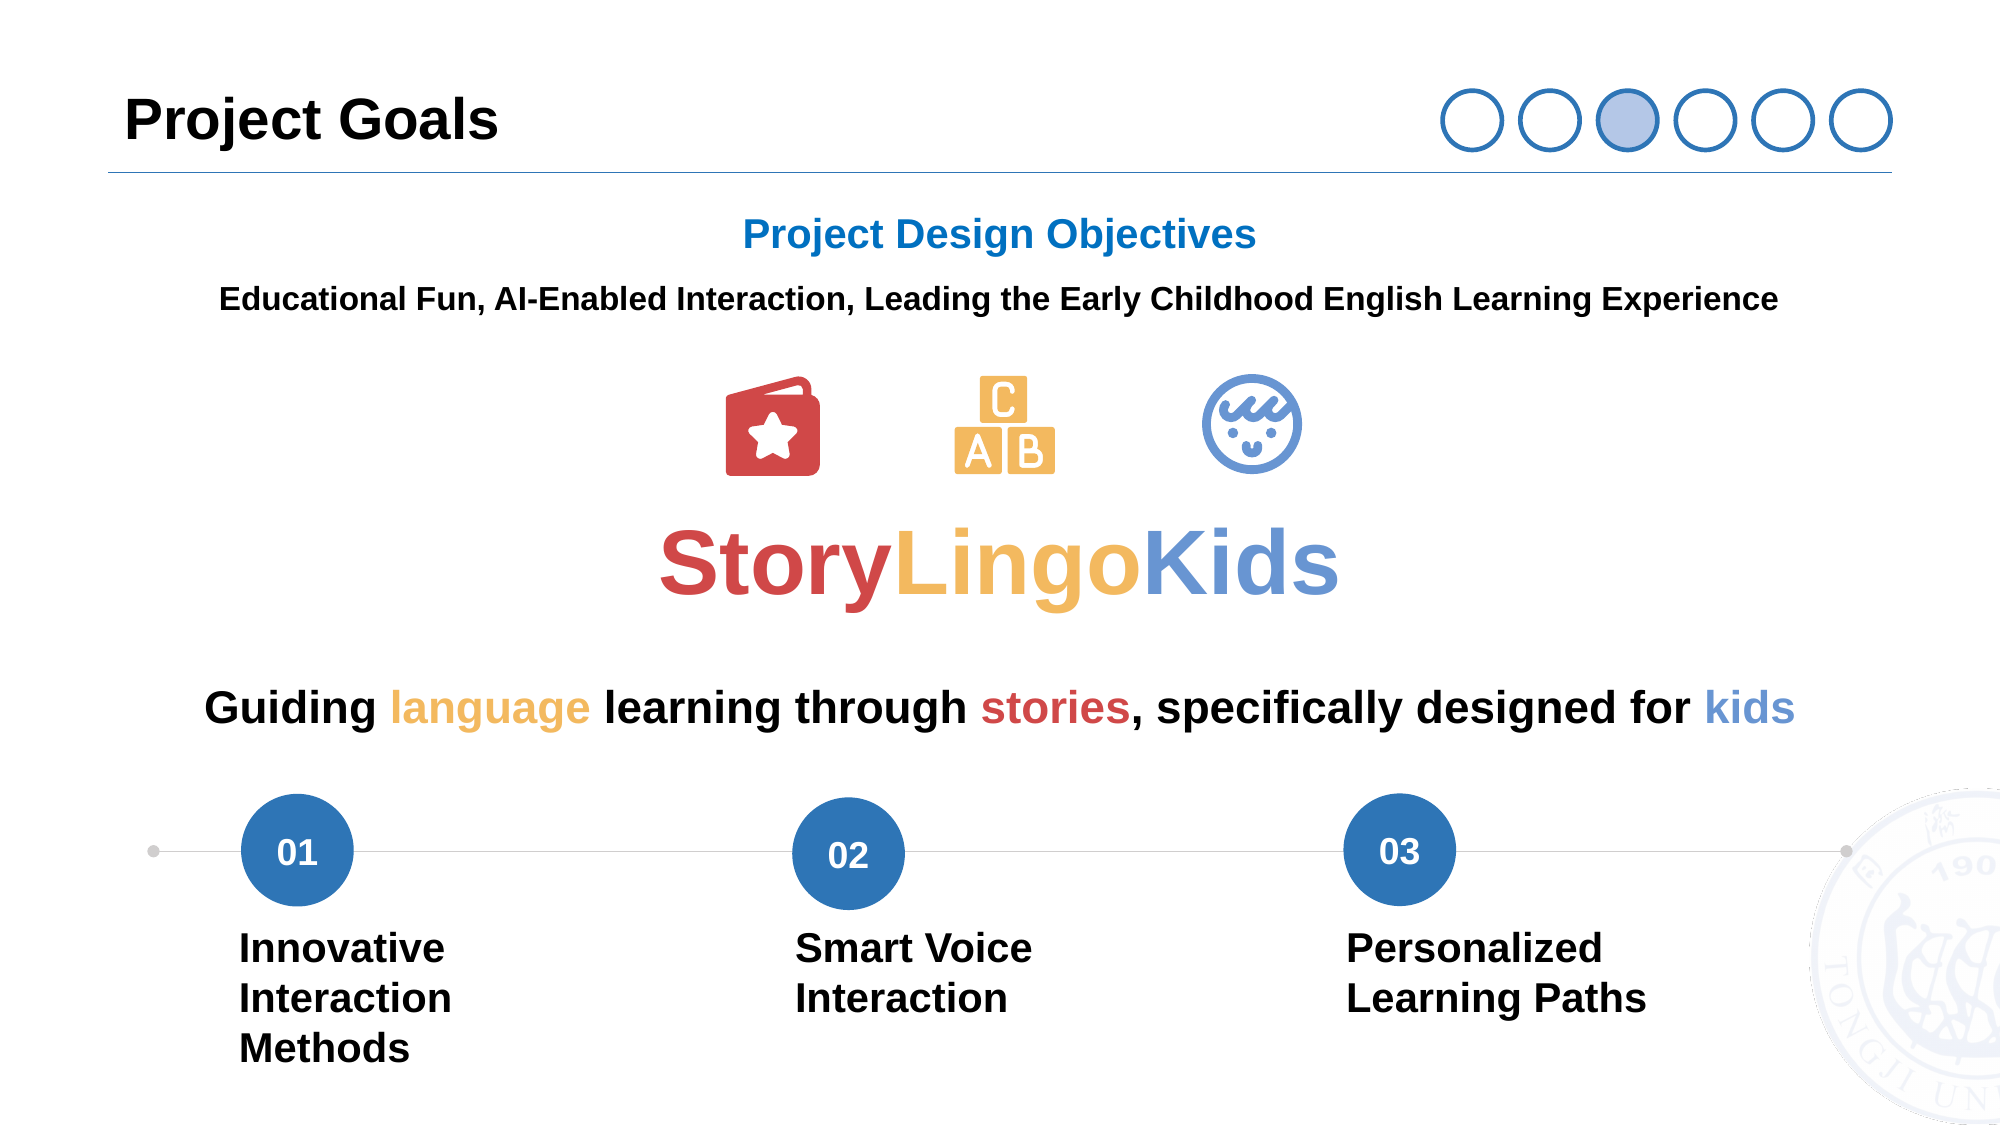

Project Goals

Project Design Objectives
Educational Fun, AI-Enabled Interaction, Leading the Early Childhood English Learning Experience

StoryLingoKids
Guiding language learning through stories, specifically designed for kids
03
01
02
Innovative Interaction Methods
Smart Voice Interaction
Personalized Learning Paths